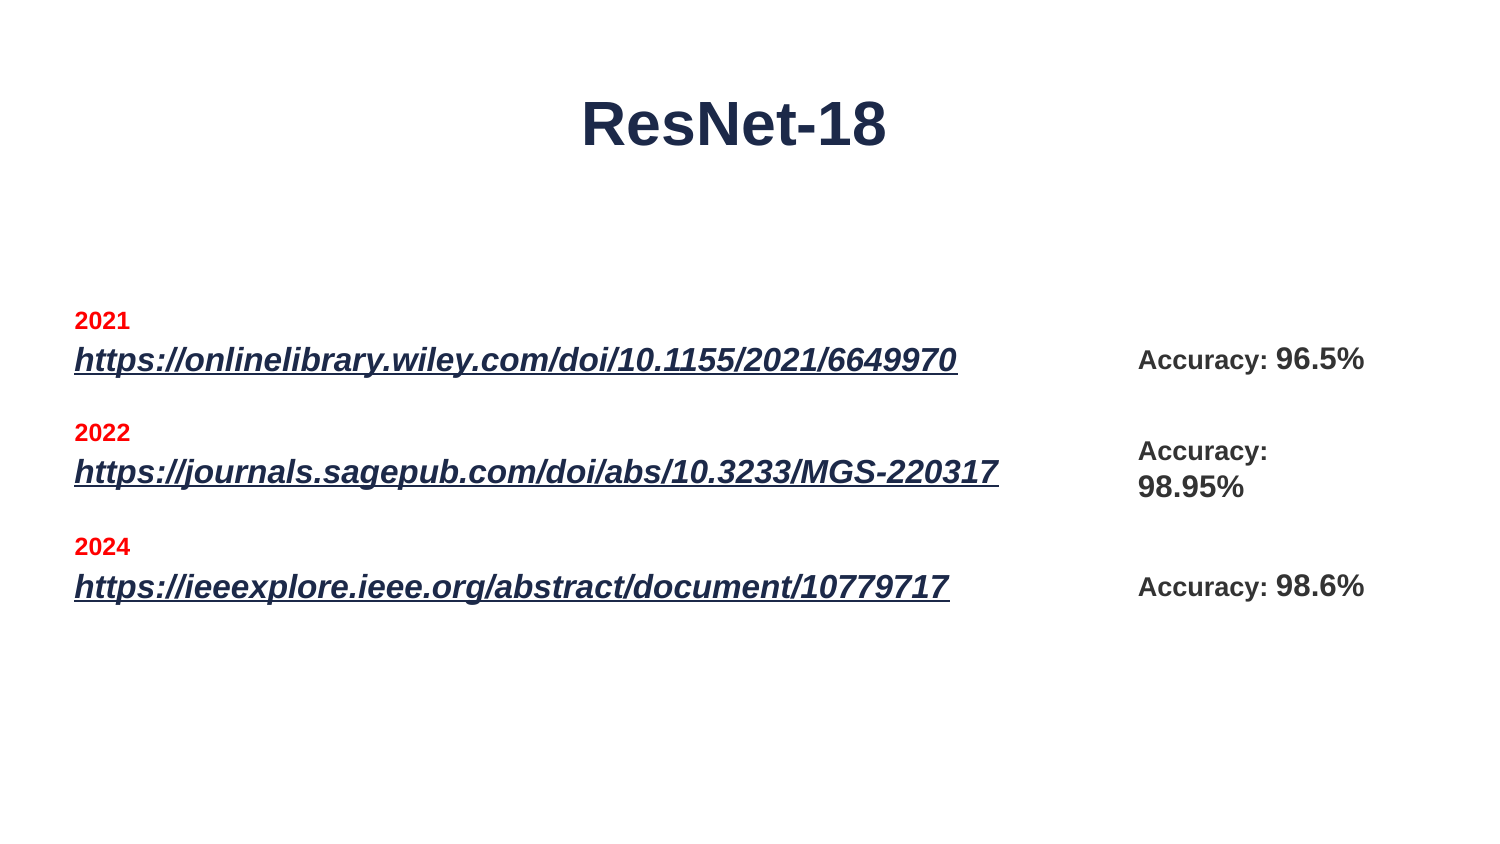

ResNet-18
2021
https://onlinelibrary.wiley.com/doi/10.1155/2021/6649970
Accuracy: 96.5%
2022
Accuracy: 98.95%
https://journals.sagepub.com/doi/abs/10.3233/MGS-220317
2024
https://ieeexplore.ieee.org/abstract/document/10779717
Accuracy: 98.6%